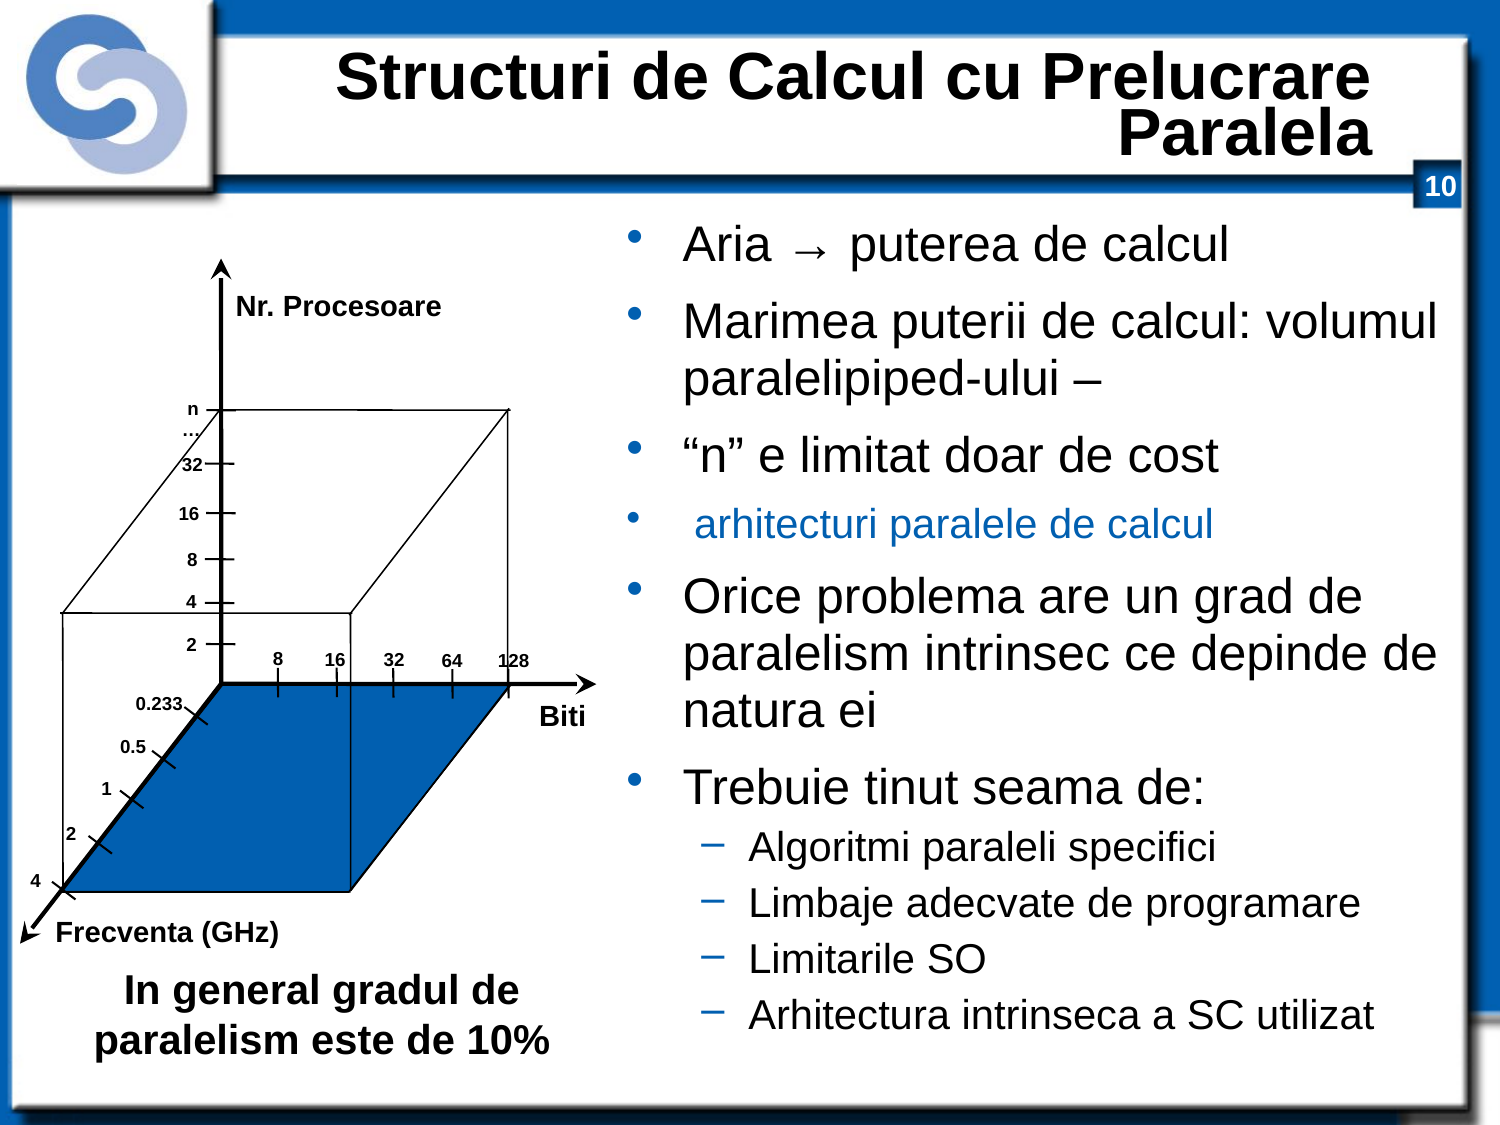

# Structuri de Calcul cu Prelucrare Paralela
Aria → puterea de calcul
Marimea puterii de calcul: volumul paralelipiped-ului –
“n” e limitat doar de cost
 arhitecturi paralele de calcul
Orice problema are un grad de paralelism intrinsec ce depinde de natura ei
Trebuie tinut seama de:
Algoritmi paraleli specifici
Limbaje adecvate de programare
Limitarile SO
Arhitectura intrinseca a SC utilizat

Nr. Procesoare
n

…

32

16

8

4

2
8
16
32
64
128

0.233

Biti

0.5

1

2

4

Frecventa (GHz)

In general gradul de paralelism este de 10%